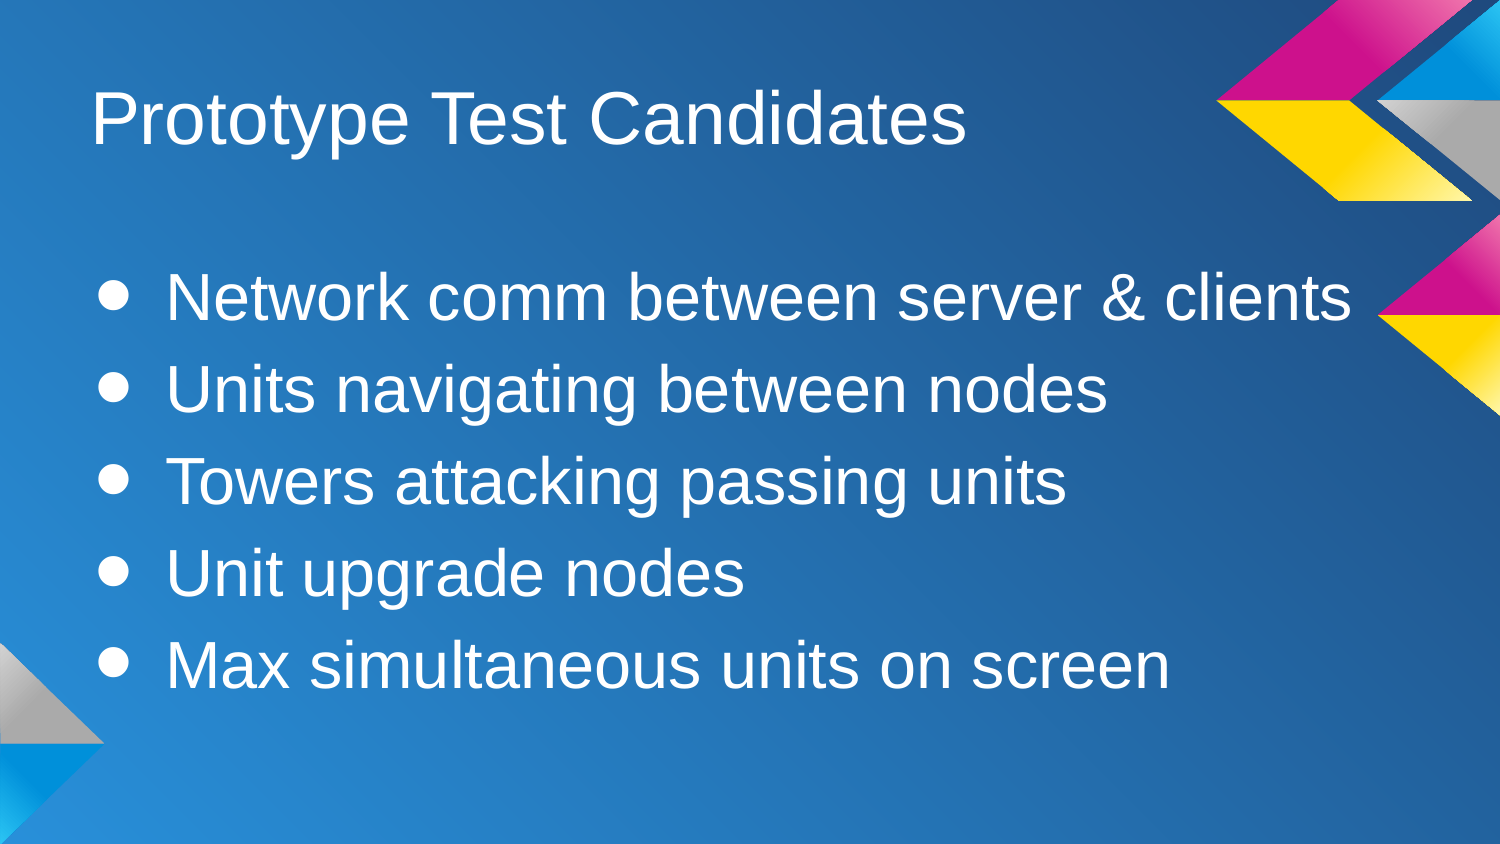

# Prototype Test Candidates

Network comm between server & clients
Units navigating between nodes
Towers attacking passing units
Unit upgrade nodes
Max simultaneous units on screen